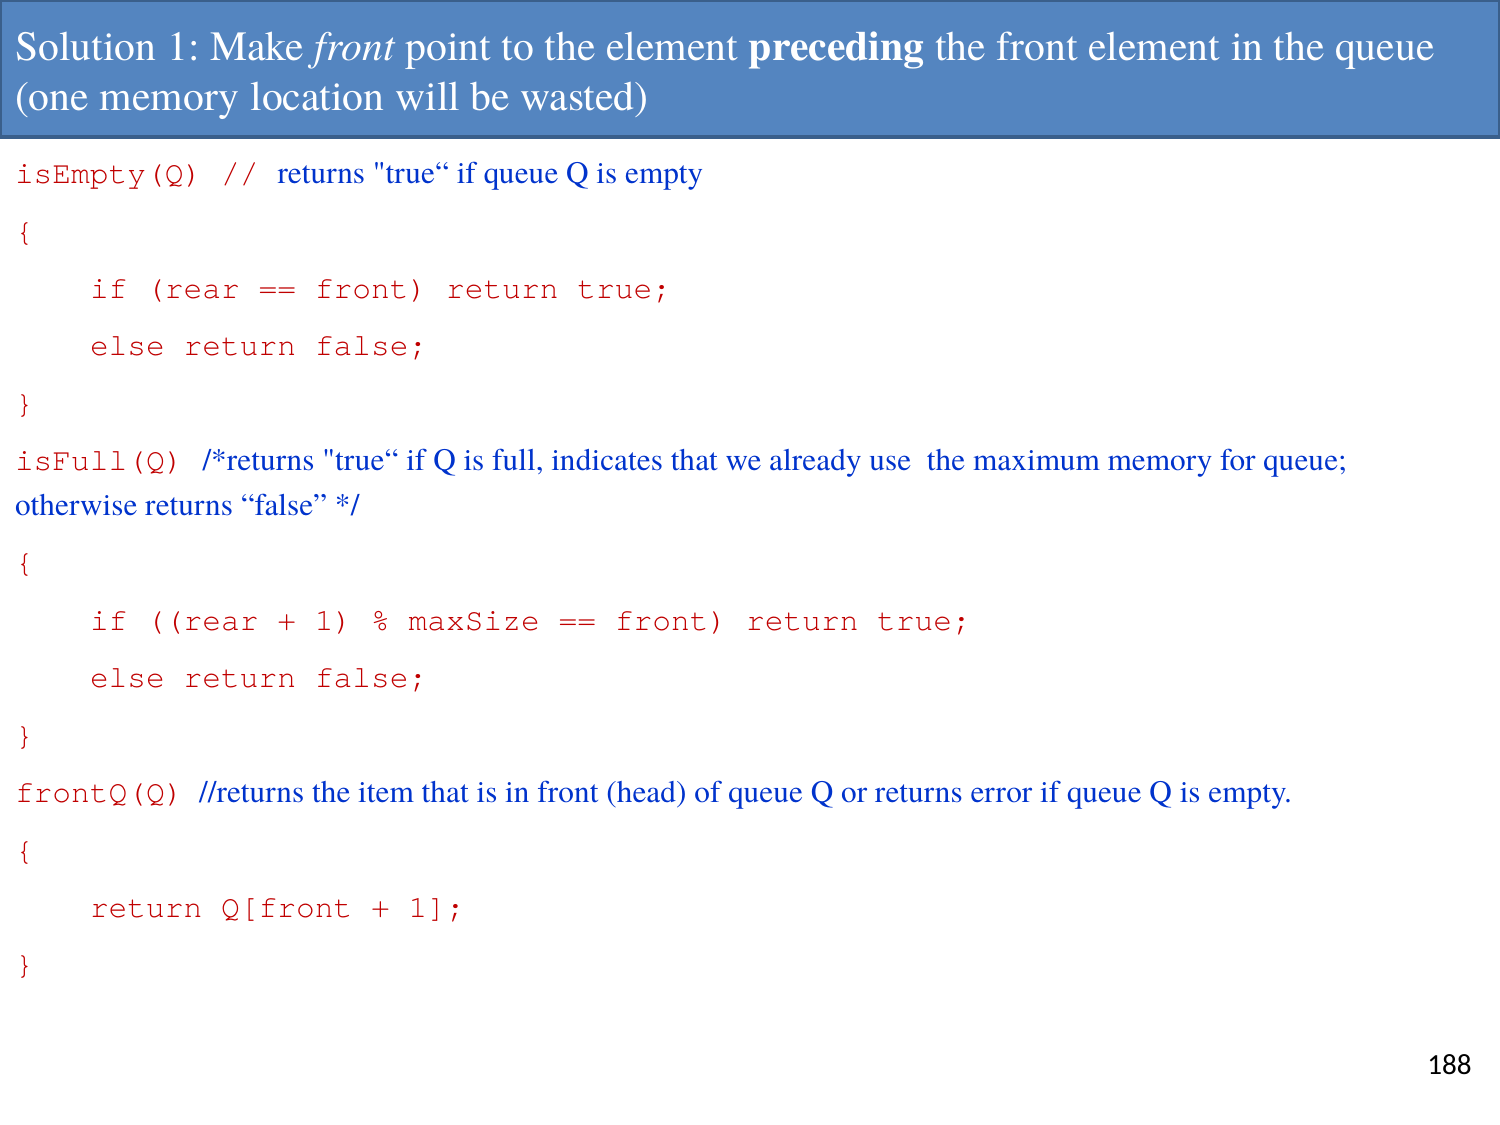

# Solution 1: Make front point to the element preceding the front element in the queue (one memory location will be wasted)
isEmpty(Q) // returns "true“ if queue Q is empty
{
    if (rear == front) return true;
    else return false;
}
isFull(Q) /*returns "true“ if Q is full, indicates that we already use  the maximum memory for queue; otherwise returns “false” */
{
    if ((rear + 1) % maxSize == front) return true;
    else return false;
}
frontQ(Q)  //returns the item that is in front (head) of queue Q or returns error if queue Q is empty.
{
    return Q[front + 1];
}

188